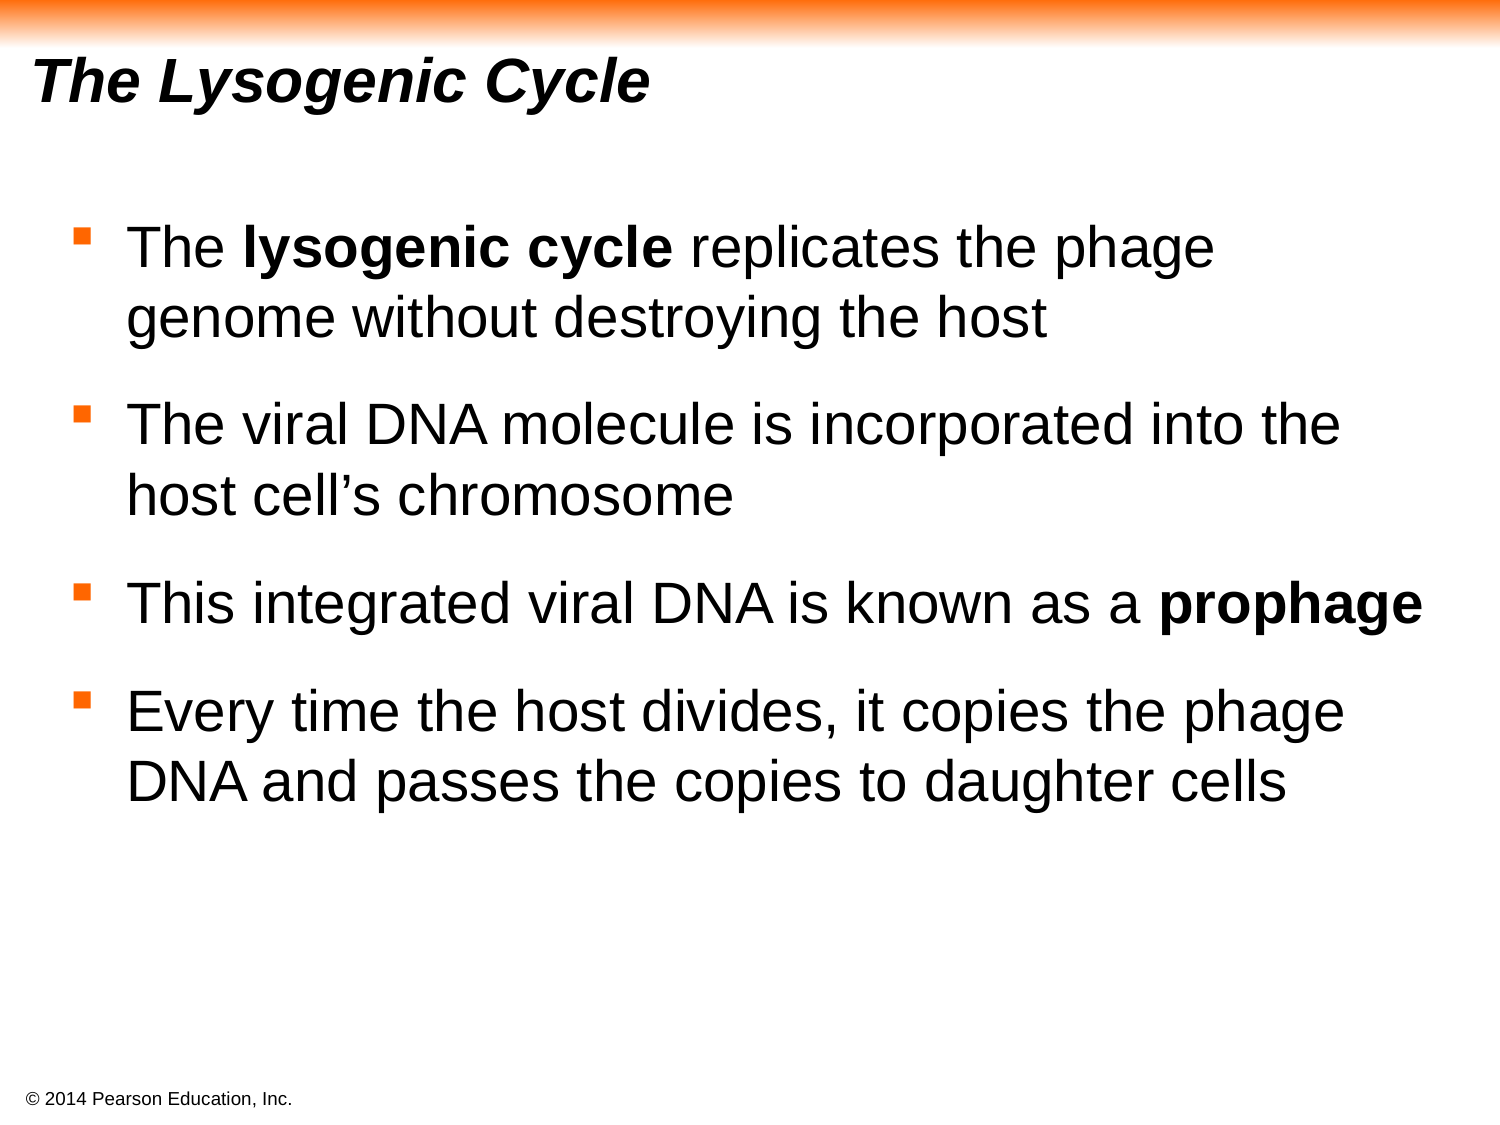

# The Lysogenic Cycle
The lysogenic cycle replicates the phage genome without destroying the host
The viral DNA molecule is incorporated into the host cell’s chromosome
This integrated viral DNA is known as a prophage
Every time the host divides, it copies the phage DNA and passes the copies to daughter cells